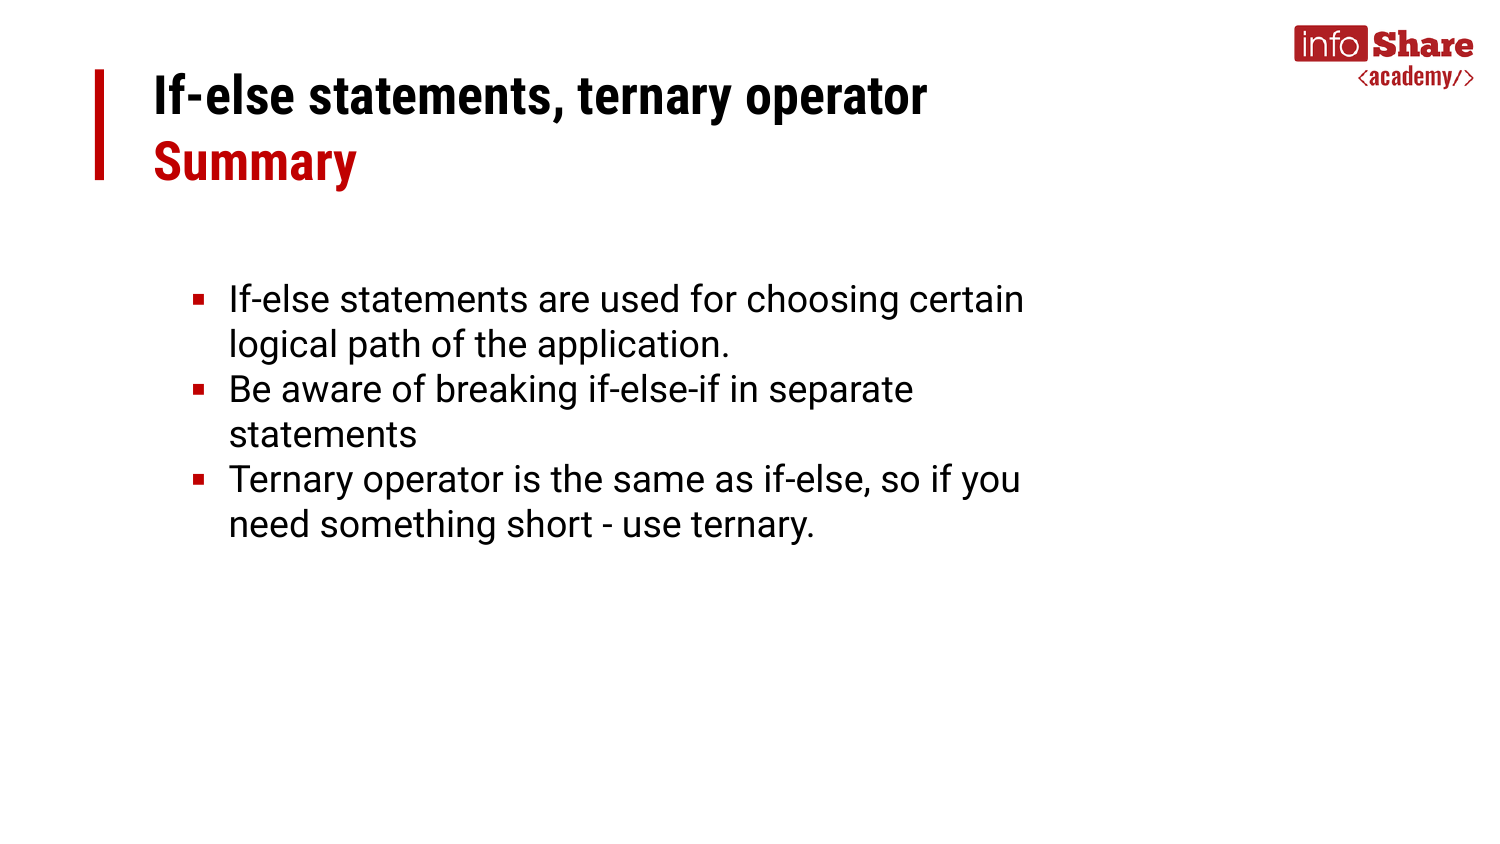

# If-else statements, ternary operator
Summary
If-else statements are used for choosing certain logical path of the application.
Be aware of breaking if-else-if in separate statements
Ternary operator is the same as if-else, so if you need something short - use ternary.